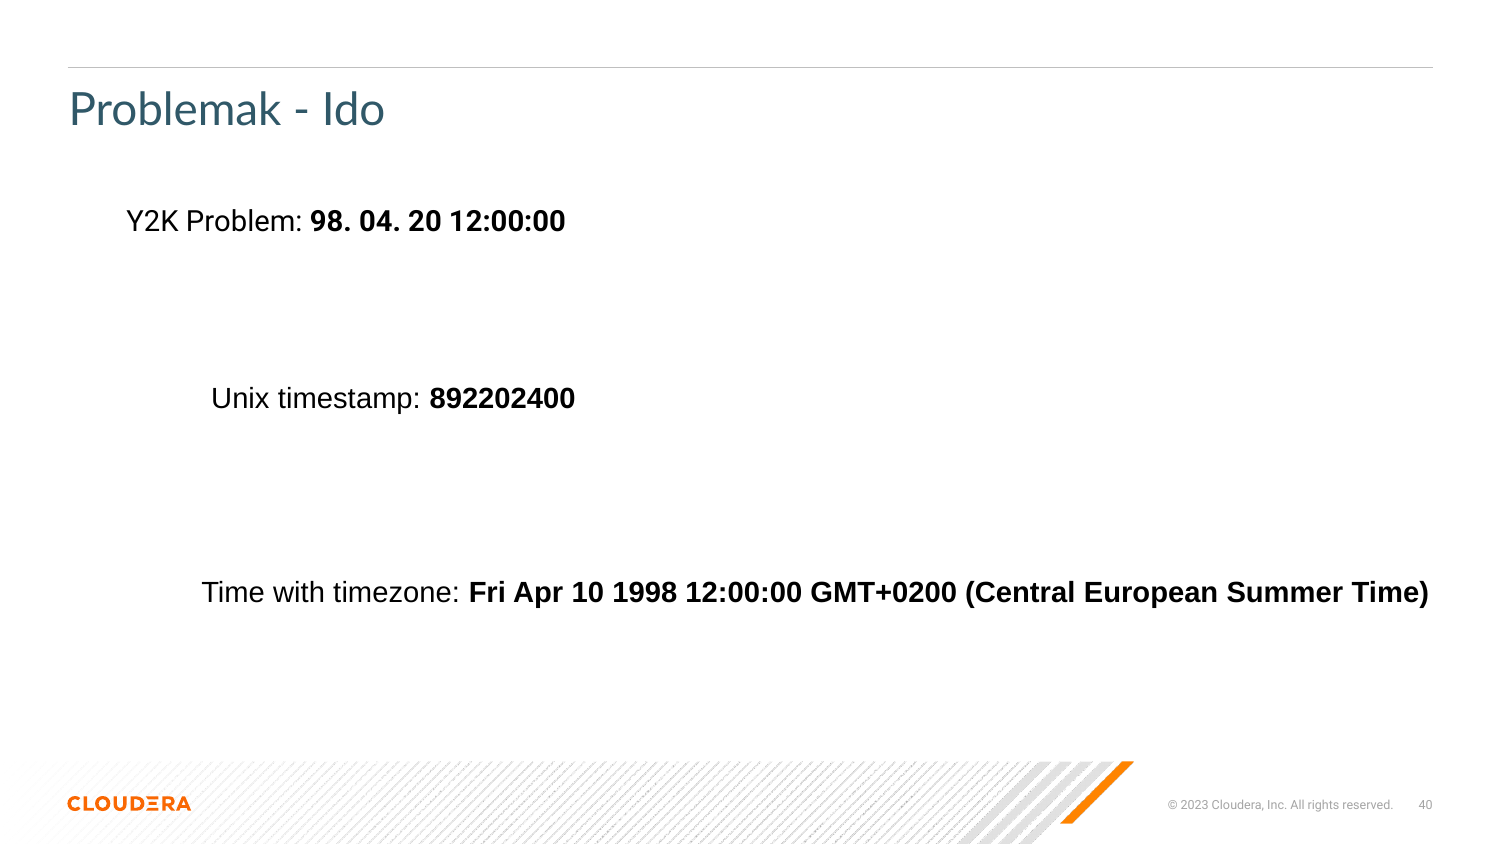

# Problemak - Ido
Y2K Problem: 98. 04. 20 12:00:00
Unix timestamp: 892202400
Time with timezone: Fri Apr 10 1998 12:00:00 GMT+0200 (Central European Summer Time)